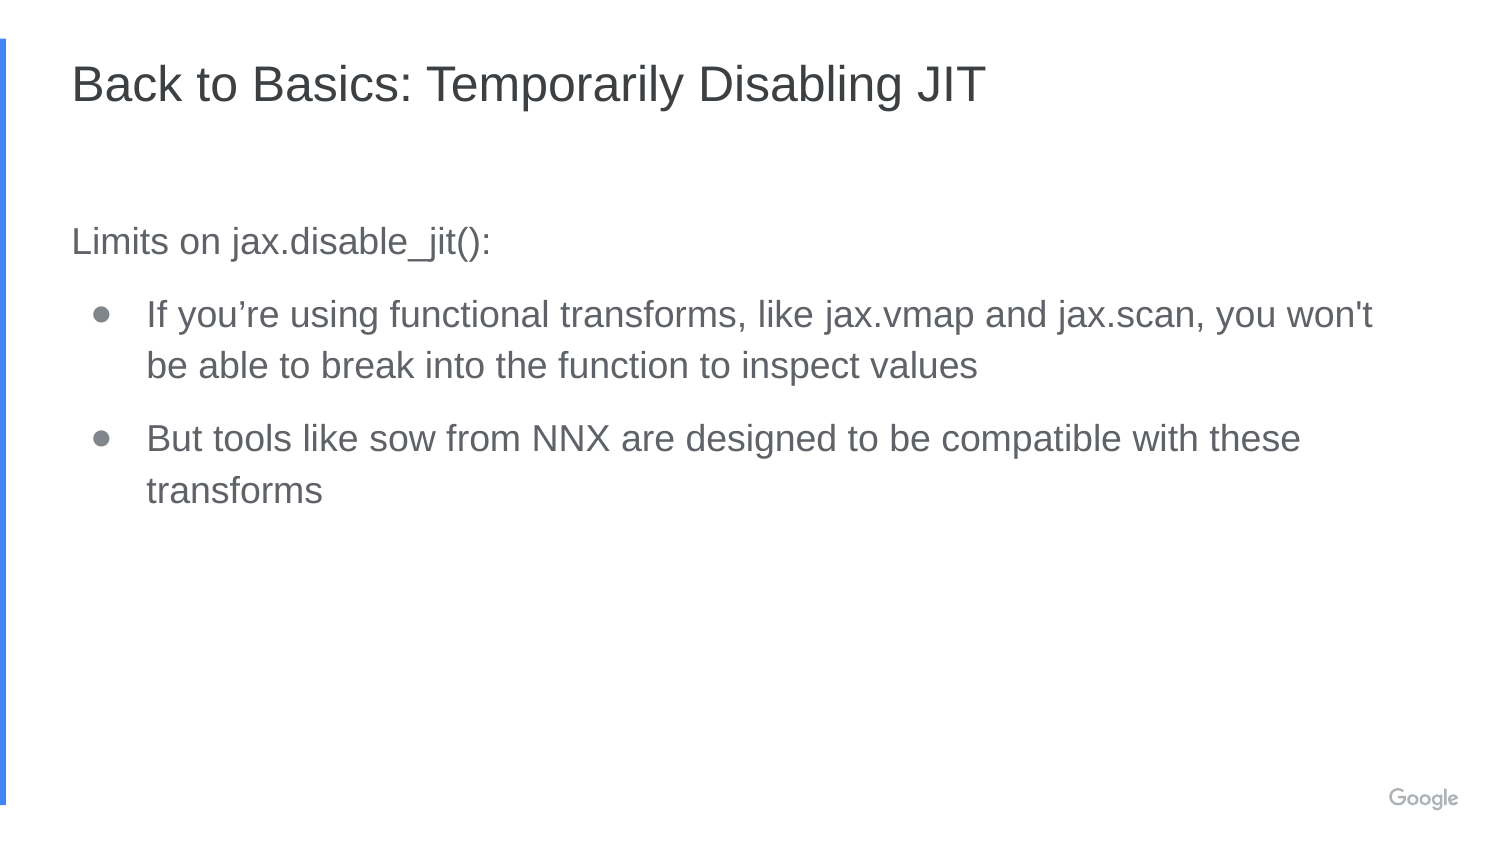

# Back to Basics: Temporarily Disabling JIT
Limits on jax.disable_jit():
If you’re using functional transforms, like jax.vmap and jax.scan, you won't be able to break into the function to inspect values
But tools like sow from NNX are designed to be compatible with these transforms